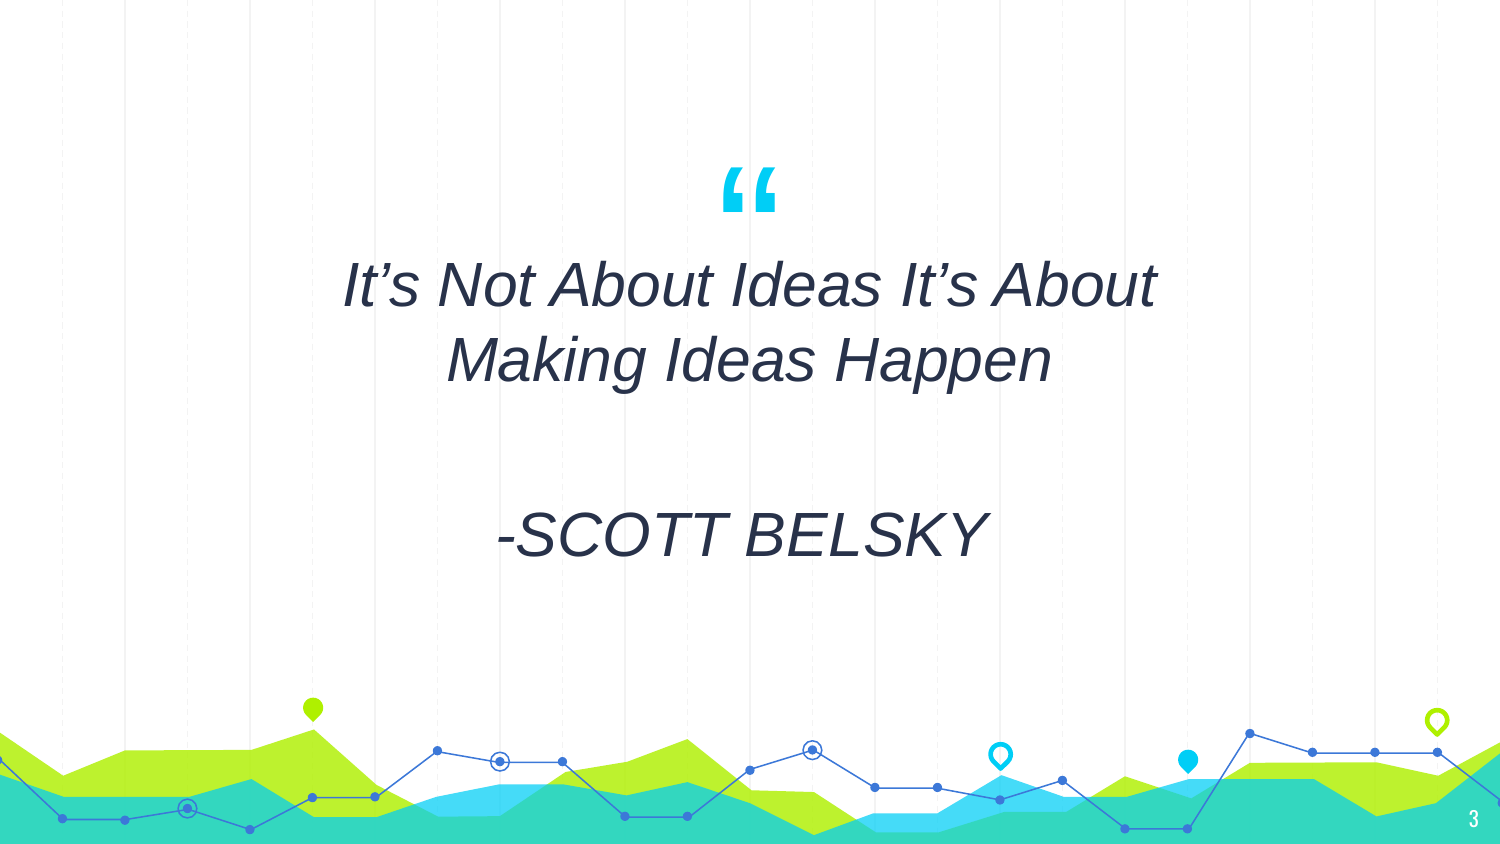

It’s Not About Ideas It’s About Making Ideas Happen

-SCOTT BELSKY
3